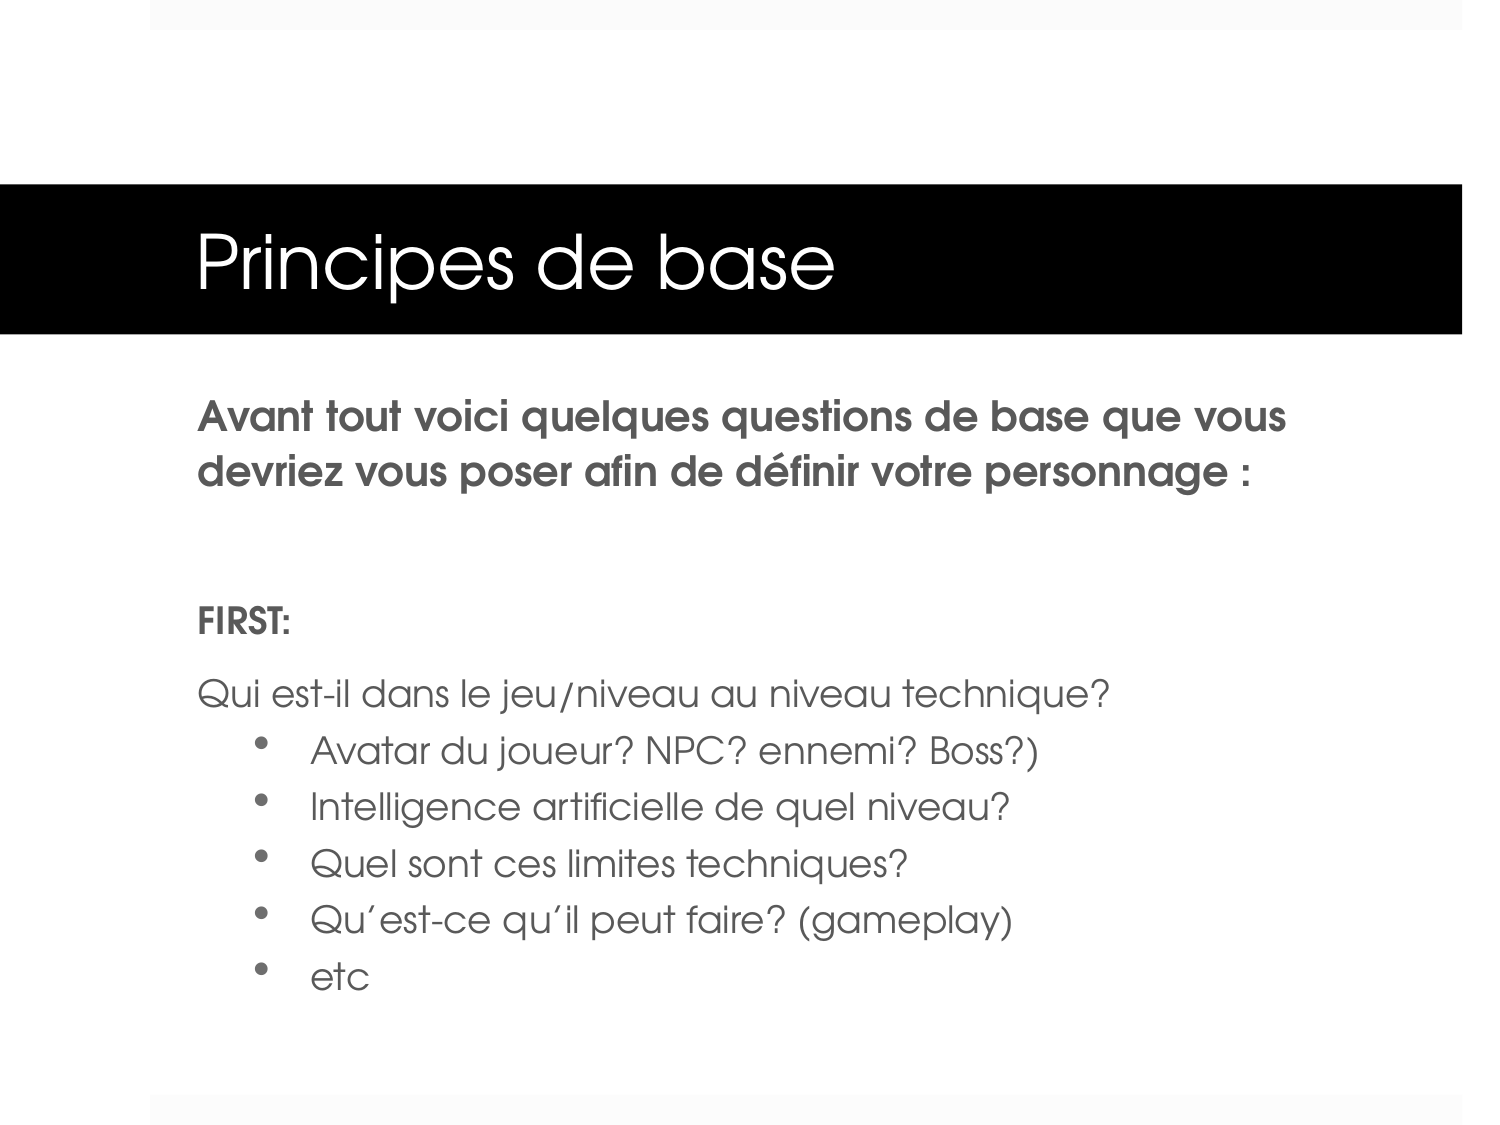

# Principes de base
Avant tout voici quelques questions de base que vous devriez vous poser afin de définir votre personnage :

FIRST:
Qui est-il dans le jeu/niveau au niveau technique?
Avatar du joueur? NPC? ennemi? Boss?)
Intelligence artificielle de quel niveau?
Quel sont ces limites techniques?
Qu’est-ce qu’il peut faire? (gameplay)
etc